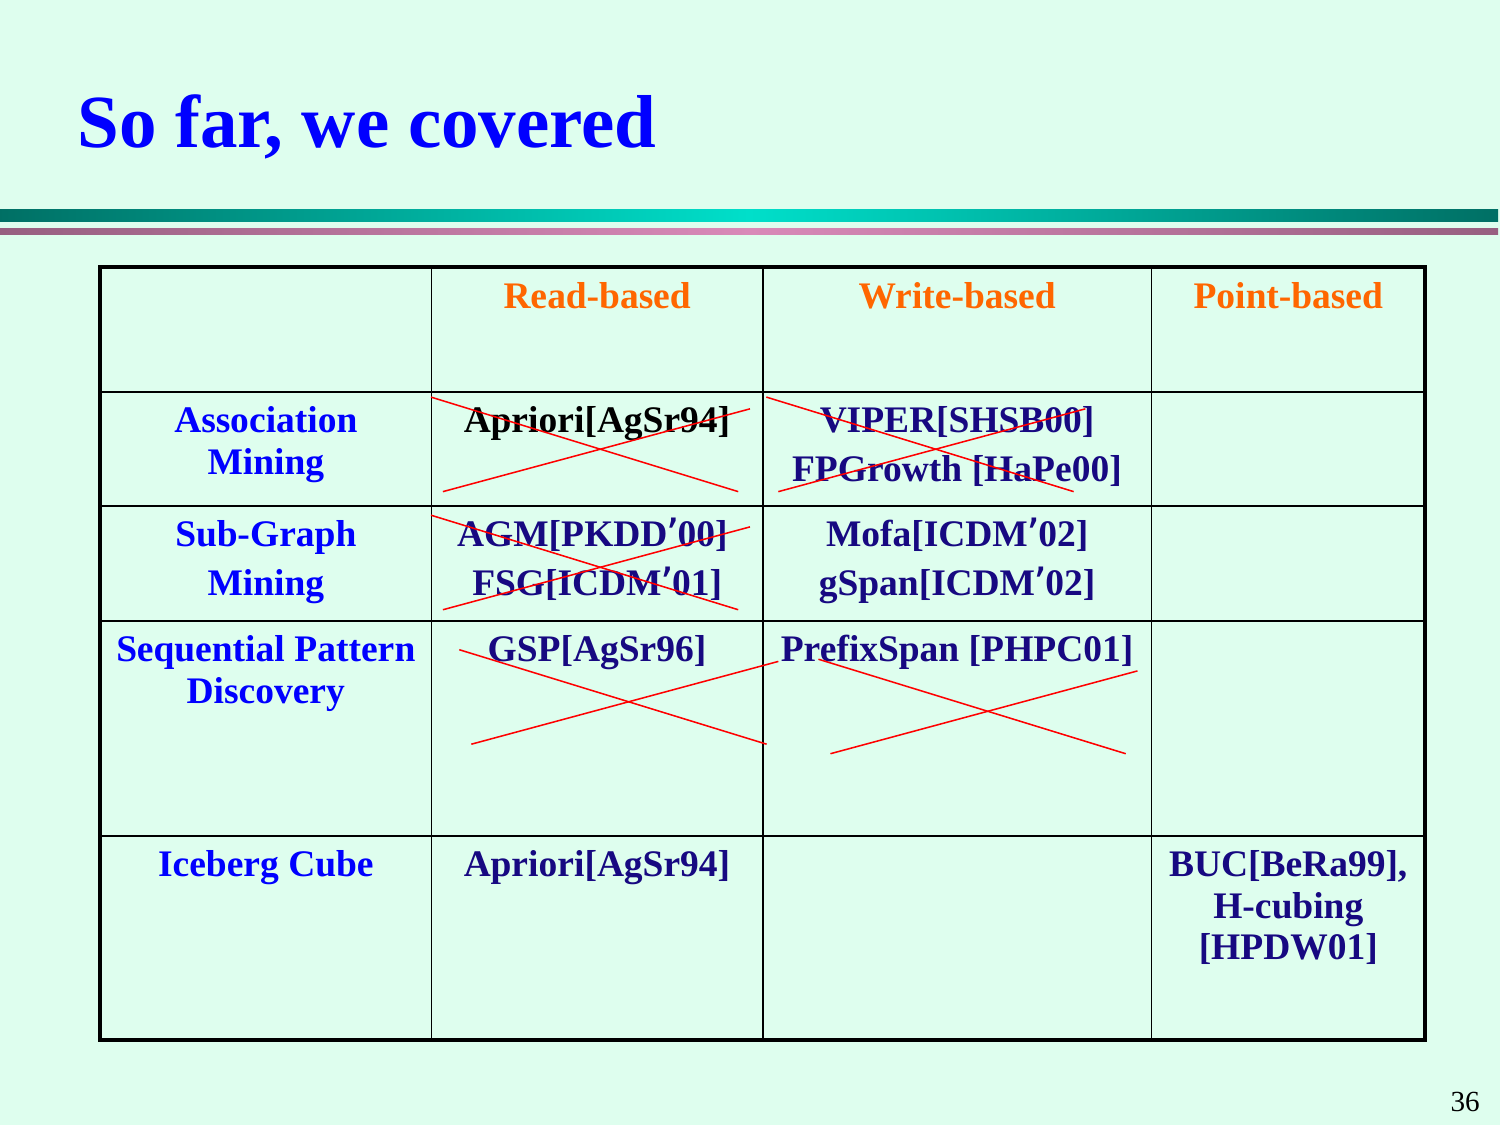

# So far, we covered
|  | Read-based | Write-based | Point-based |
| --- | --- | --- | --- |
| Association Mining | Apriori[AgSr94] | VIPER[SHSB00] FPGrowth [HaPe00] |  |
| Sub-Graph Mining | AGM[PKDD’00] FSG[ICDM’01] | Mofa[ICDM’02] gSpan[ICDM’02] |  |
| Sequential Pattern Discovery | GSP[AgSr96] | PrefixSpan [PHPC01] |  |
| Iceberg Cube | Apriori[AgSr94] |  | BUC[BeRa99], H-cubing [HPDW01] |